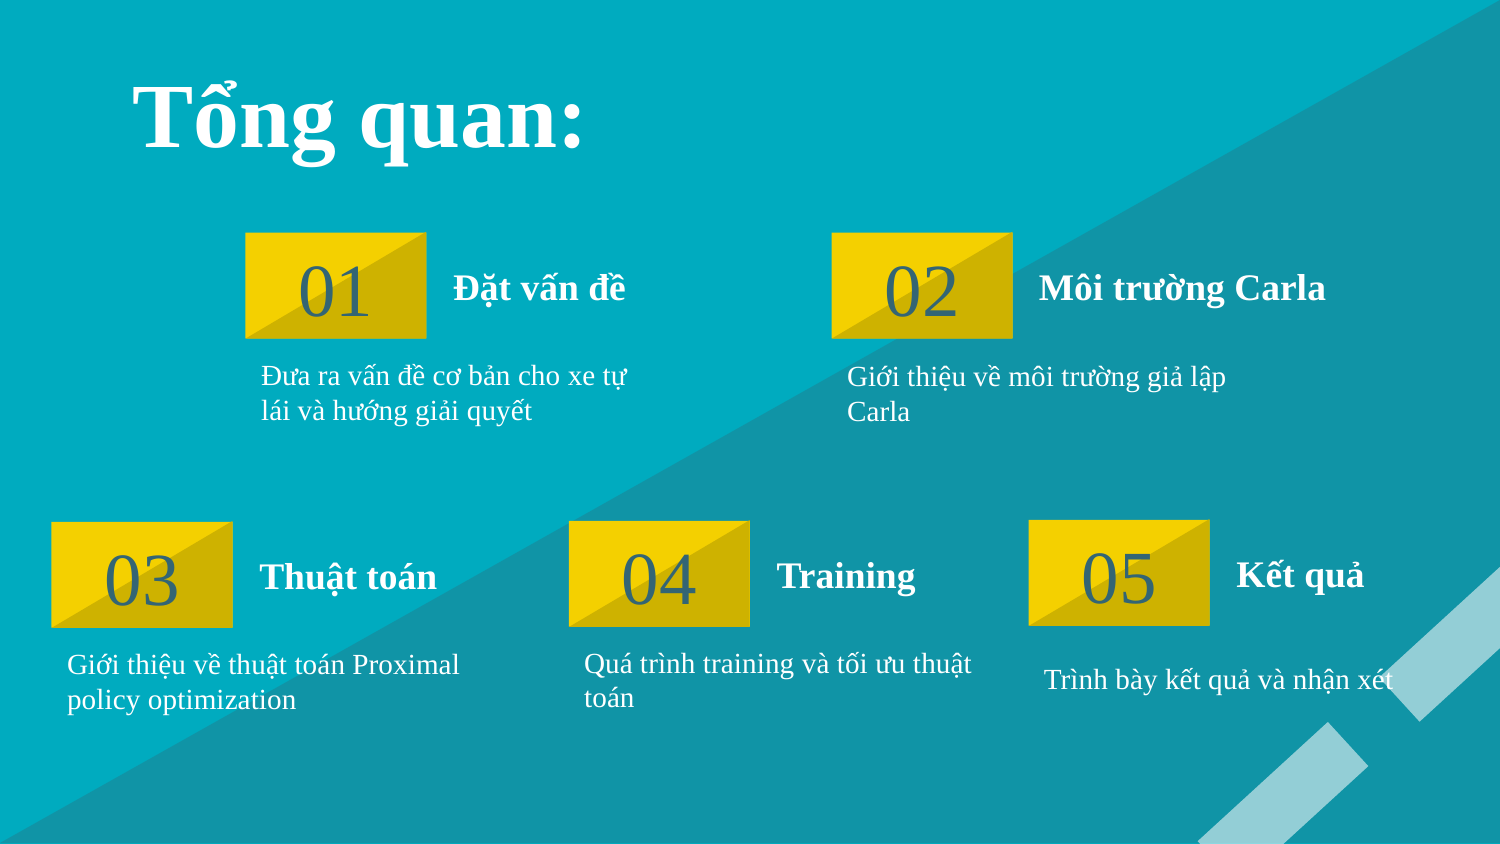

# Tổng quan:

01
02
Đặt vấn đề
Môi trường Carla
Đưa ra vấn đề cơ bản cho xe tự lái và hướng giải quyết
Giới thiệu về môi trường giả lập Carla

05

Kết quả
04
Training

03
Thuật toán
Trình bày kết quả và nhận xét
Quá trình training và tối ưu thuật toán
Giới thiệu về thuật toán Proximal policy optimization